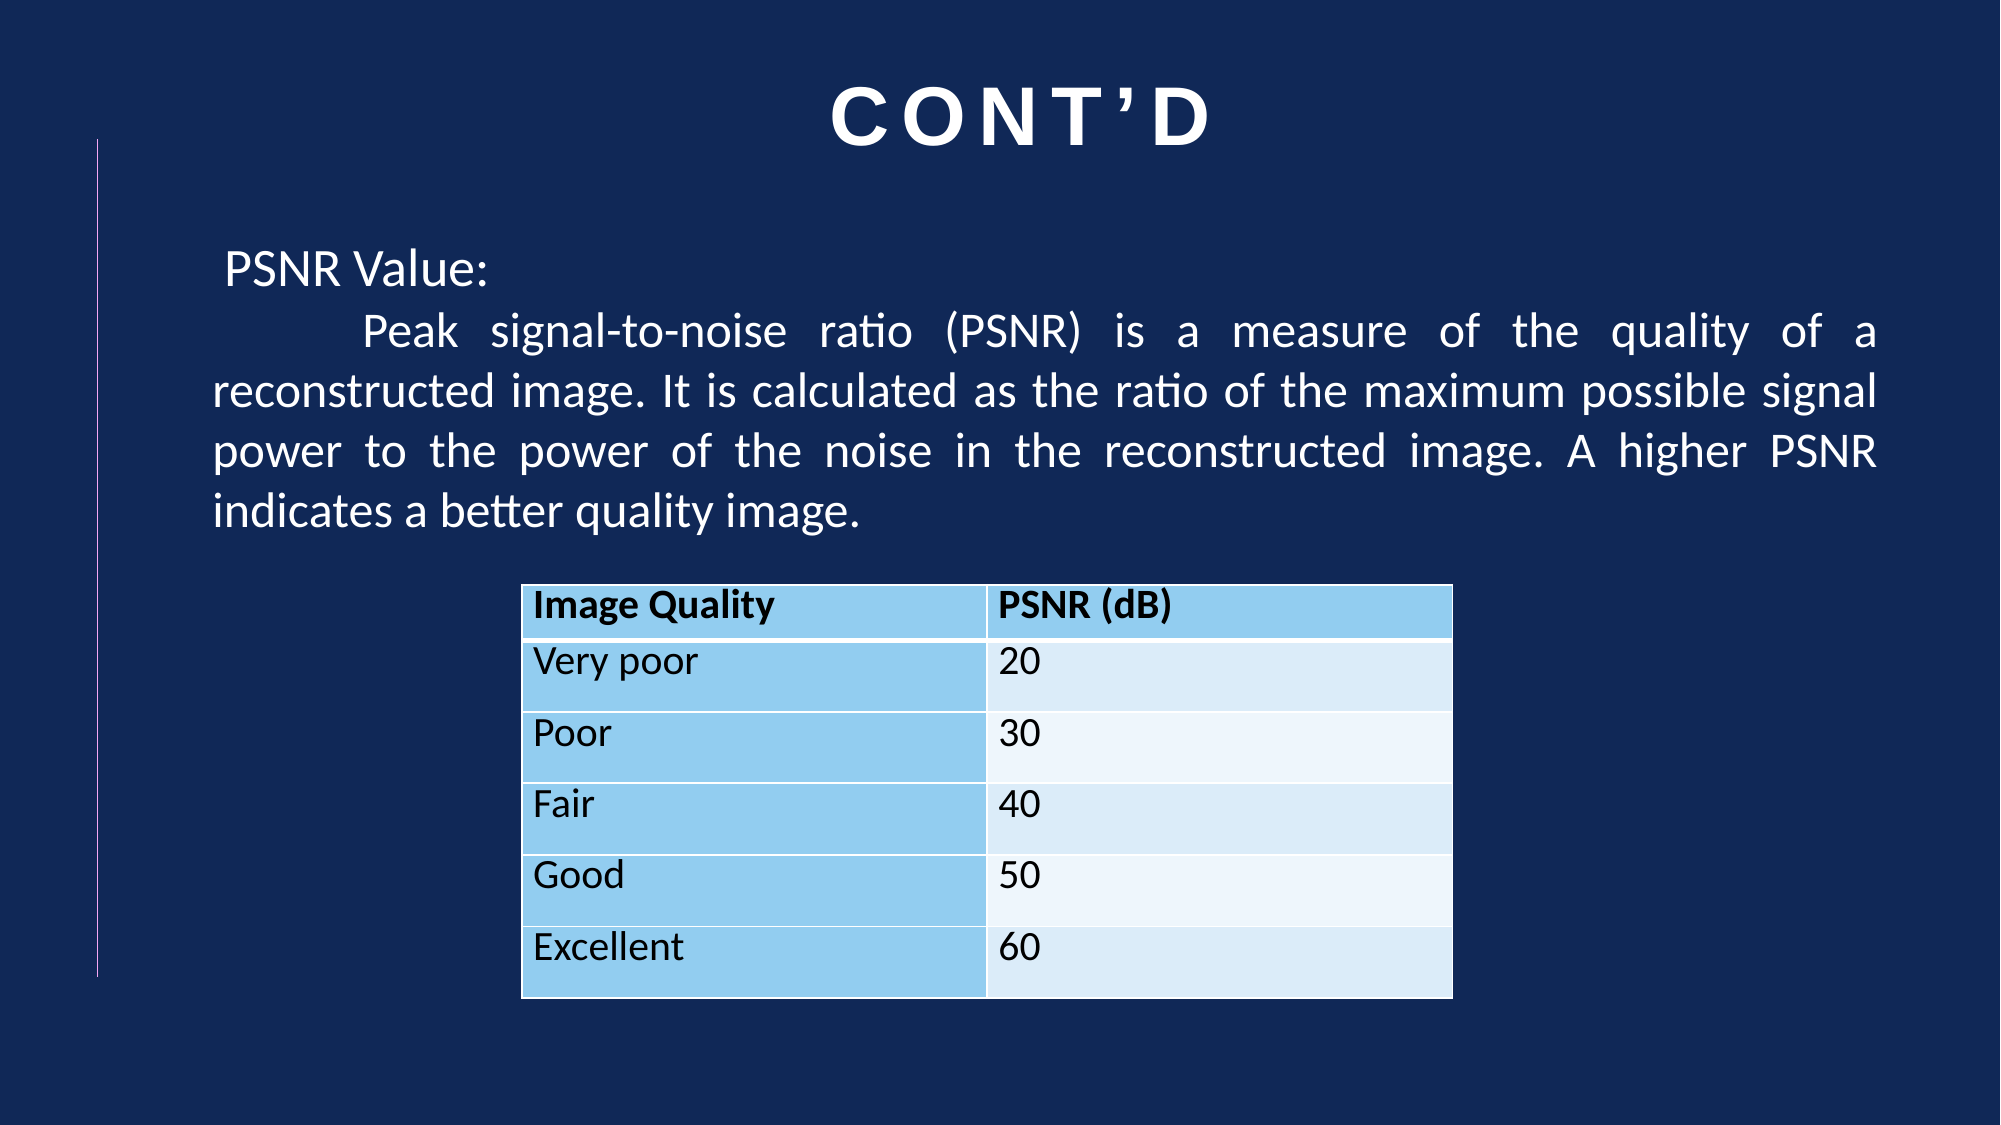

# Cont’d
 PSNR Value:
	Peak signal-to-noise ratio (PSNR) is a measure of the quality of a reconstructed image. It is calculated as the ratio of the maximum possible signal power to the power of the noise in the reconstructed image. A higher PSNR indicates a better quality image.

| Image Quality | PSNR (dB) |
| --- | --- |
| Very poor | 20 |
| Poor | 30 |
| Fair | 40 |
| Good | 50 |
| Excellent | 60 |